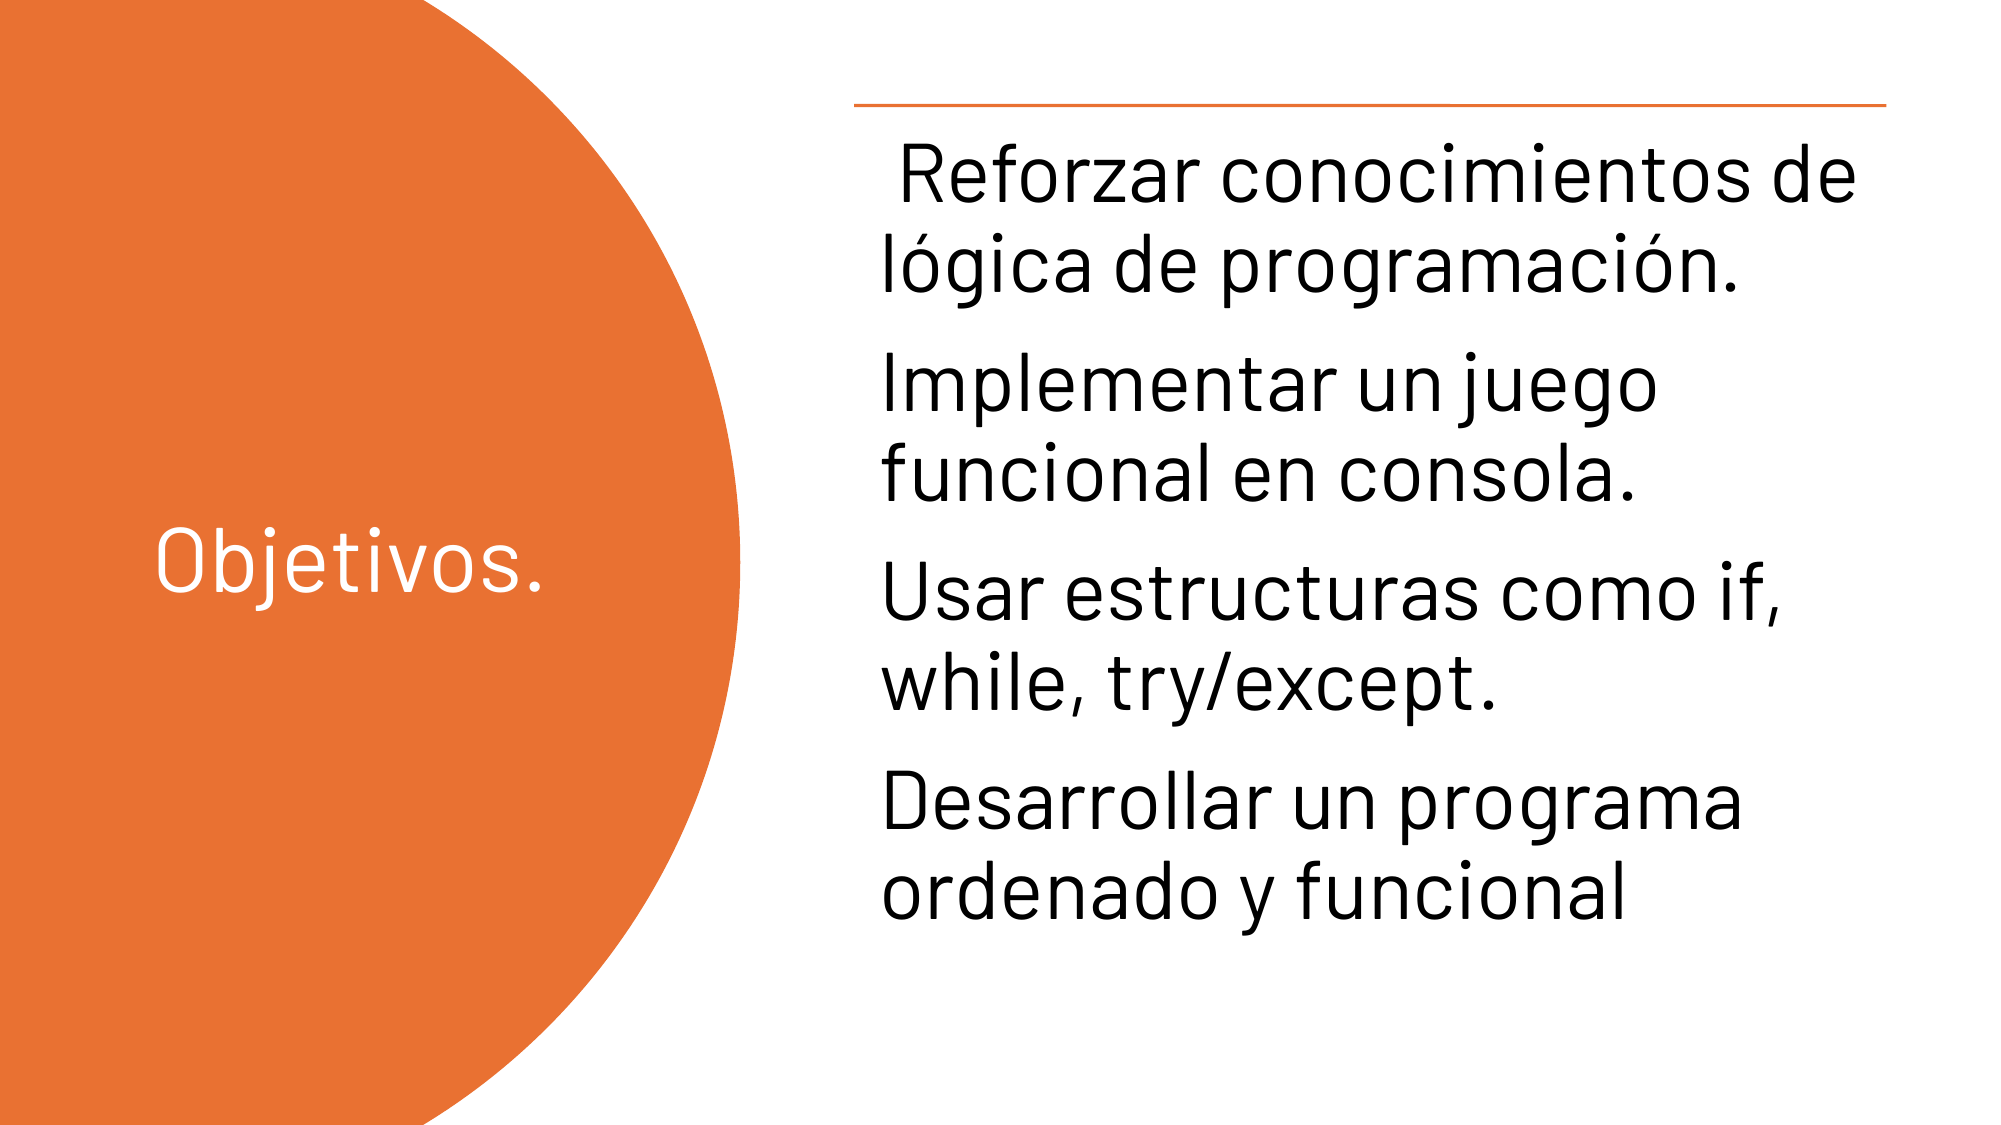

Reforzar conocimientos de lógica de programación.
Implementar un juego funcional en consola.
Usar estructuras como if, while, try/except.
Desarrollar un programa ordenado y funcional
# Objetivos.